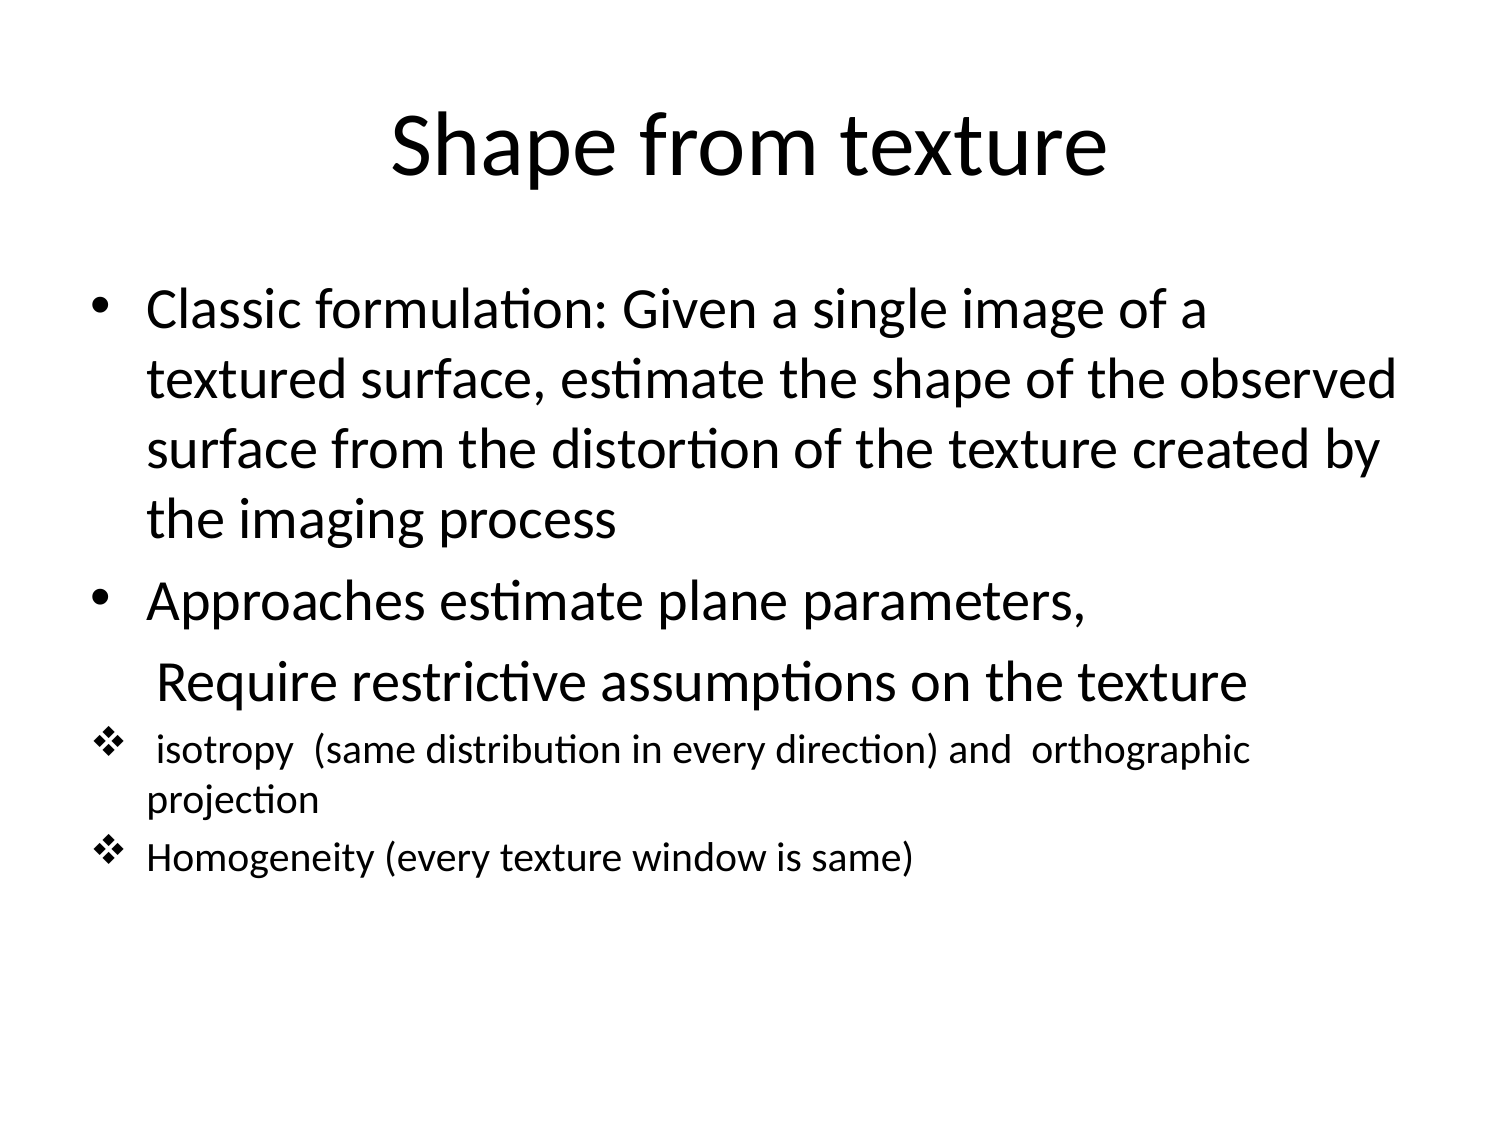

# Shape from texture
Classic formulation: Given a single image of a textured surface, estimate the shape of the observed surface from the distortion of the texture created by the imaging process
Approaches estimate plane parameters,
     Require restrictive assumptions on the texture
 isotropy  (same distribution in every direction) and  orthographic projection
Homogeneity (every texture window is same)